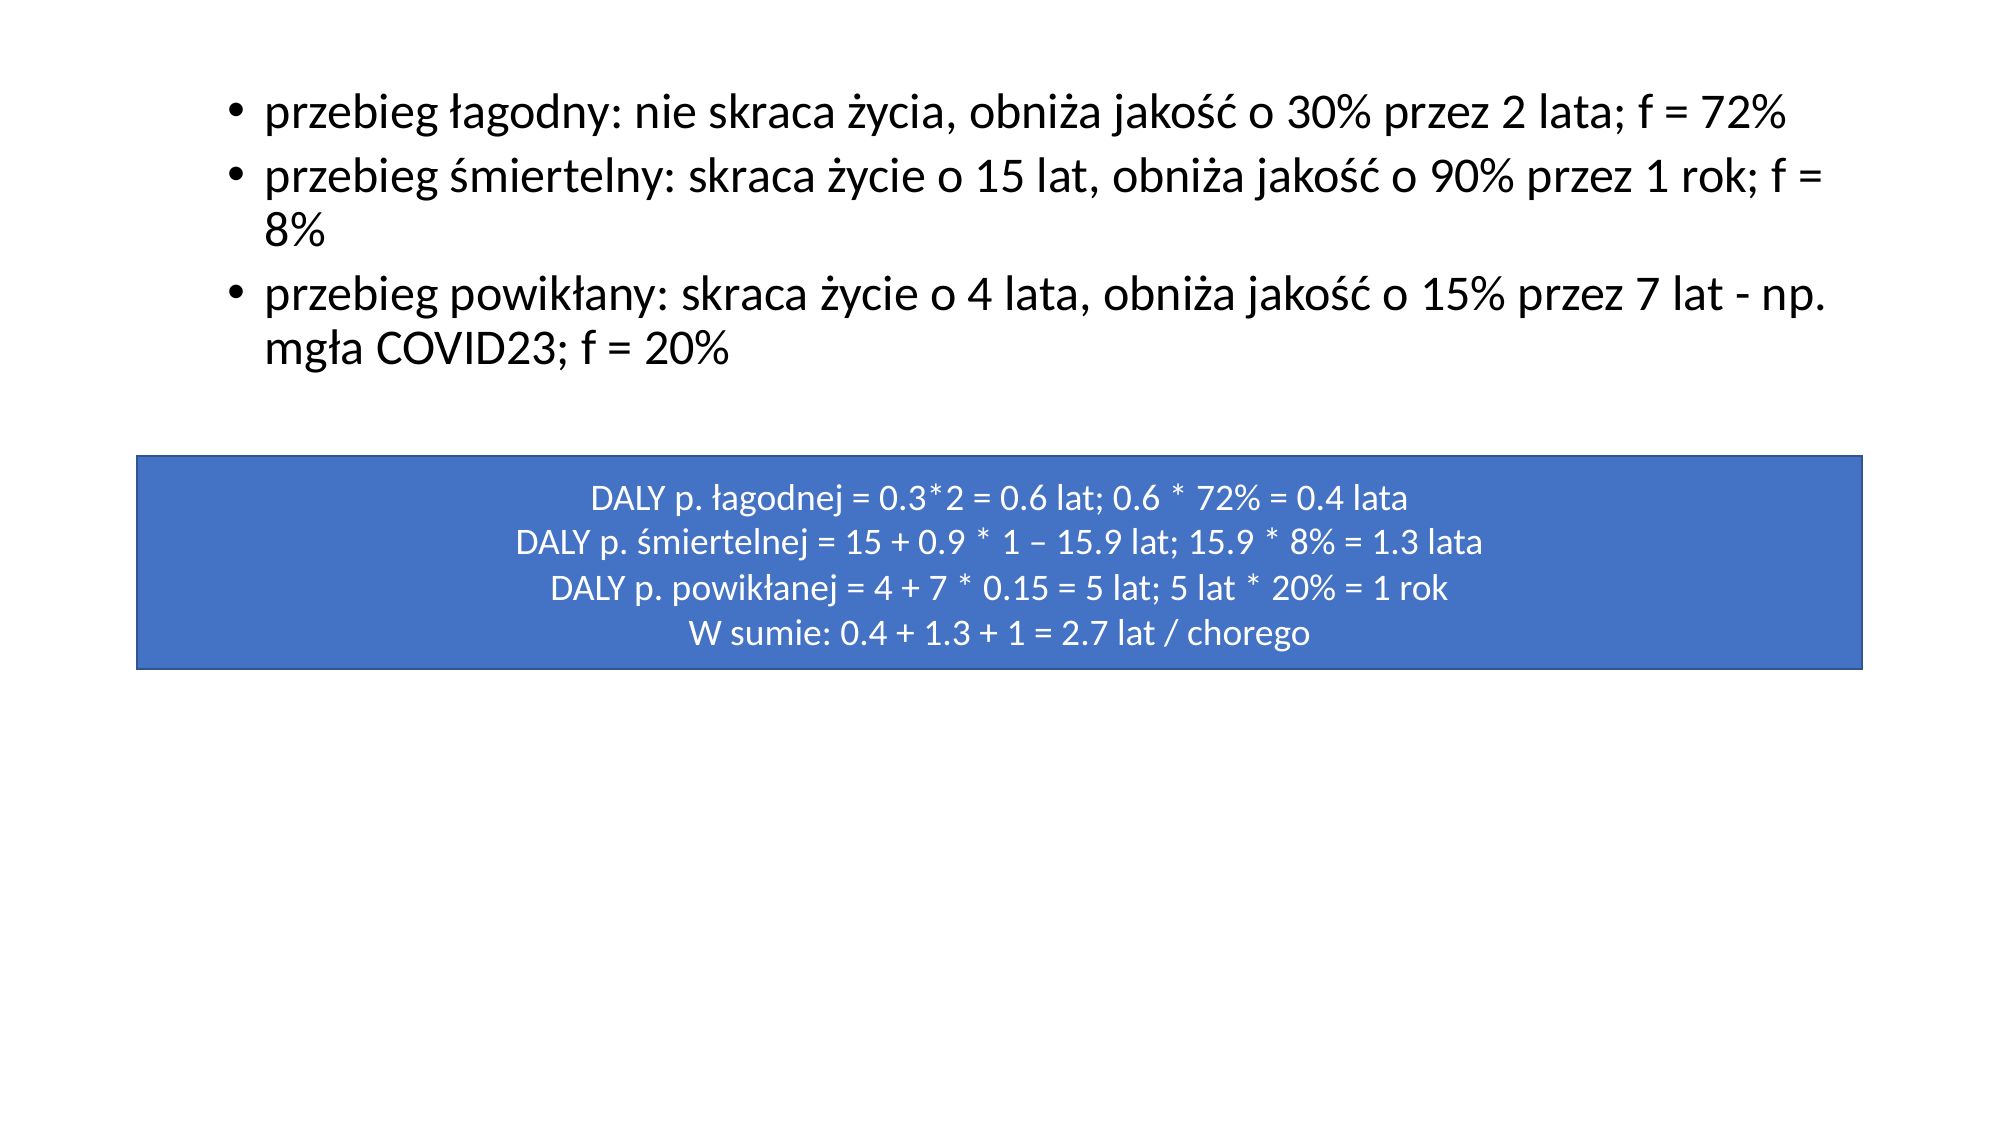

przebieg łagodny: nie skraca życia, obniża jakość o 30% przez 2 lata; f = 72%
przebieg śmiertelny: skraca życie o 15 lat, obniża jakość o 90% przez 1 rok; f = 8%
przebieg powikłany: skraca życie o 4 lata, obniża jakość o 15% przez 7 lat - np. mgła COVID23; f = 20%

DALY p. łagodnej = 0.3*2 = 0.6 lat; 0.6 * 72% = 0.4 lata
DALY p. śmiertelnej = 15 + 0.9 * 1 – 15.9 lat; 15.9 * 8% = 1.3 lata
DALY p. powikłanej = 4 + 7 * 0.15 = 5 lat; 5 lat * 20% = 1 rok
W sumie: 0.4 + 1.3 + 1 = 2.7 lat / chorego